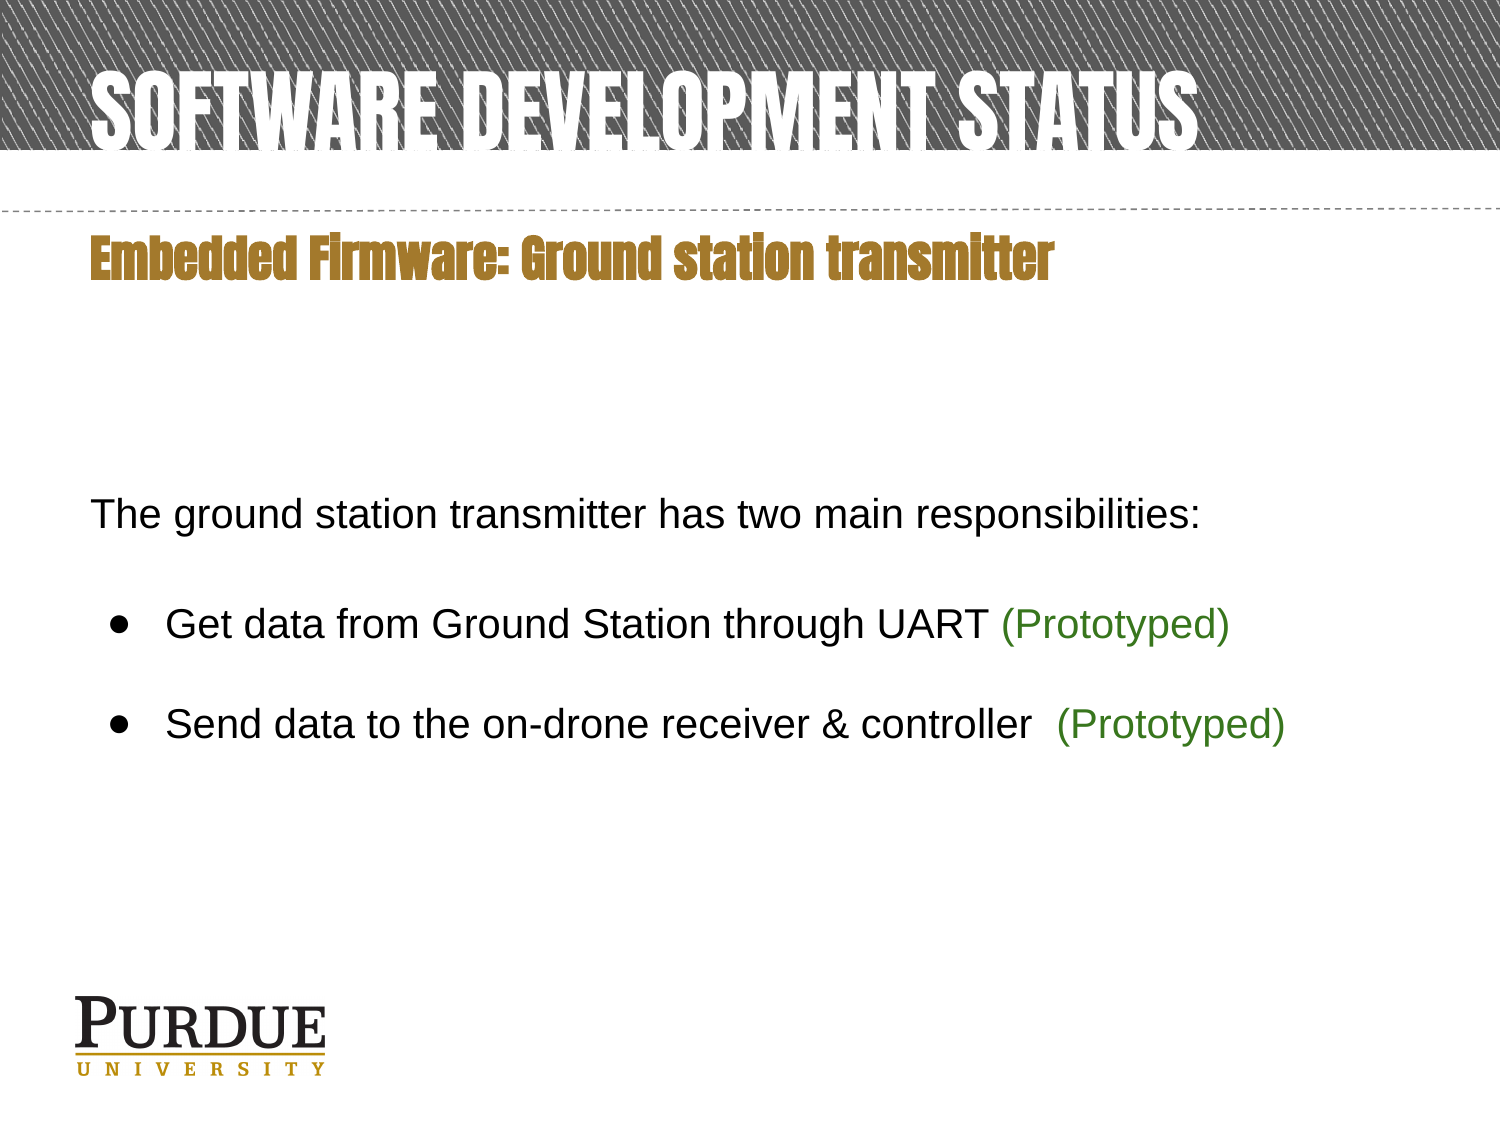

# SOFTWARE DEVELOPMENT STATUS
Embedded Firmware: Ground station transmitter
The ground station transmitter has two main responsibilities:
Get data from Ground Station through UART (Prototyped)
Send data to the on-drone receiver & controller  (Prototyped)